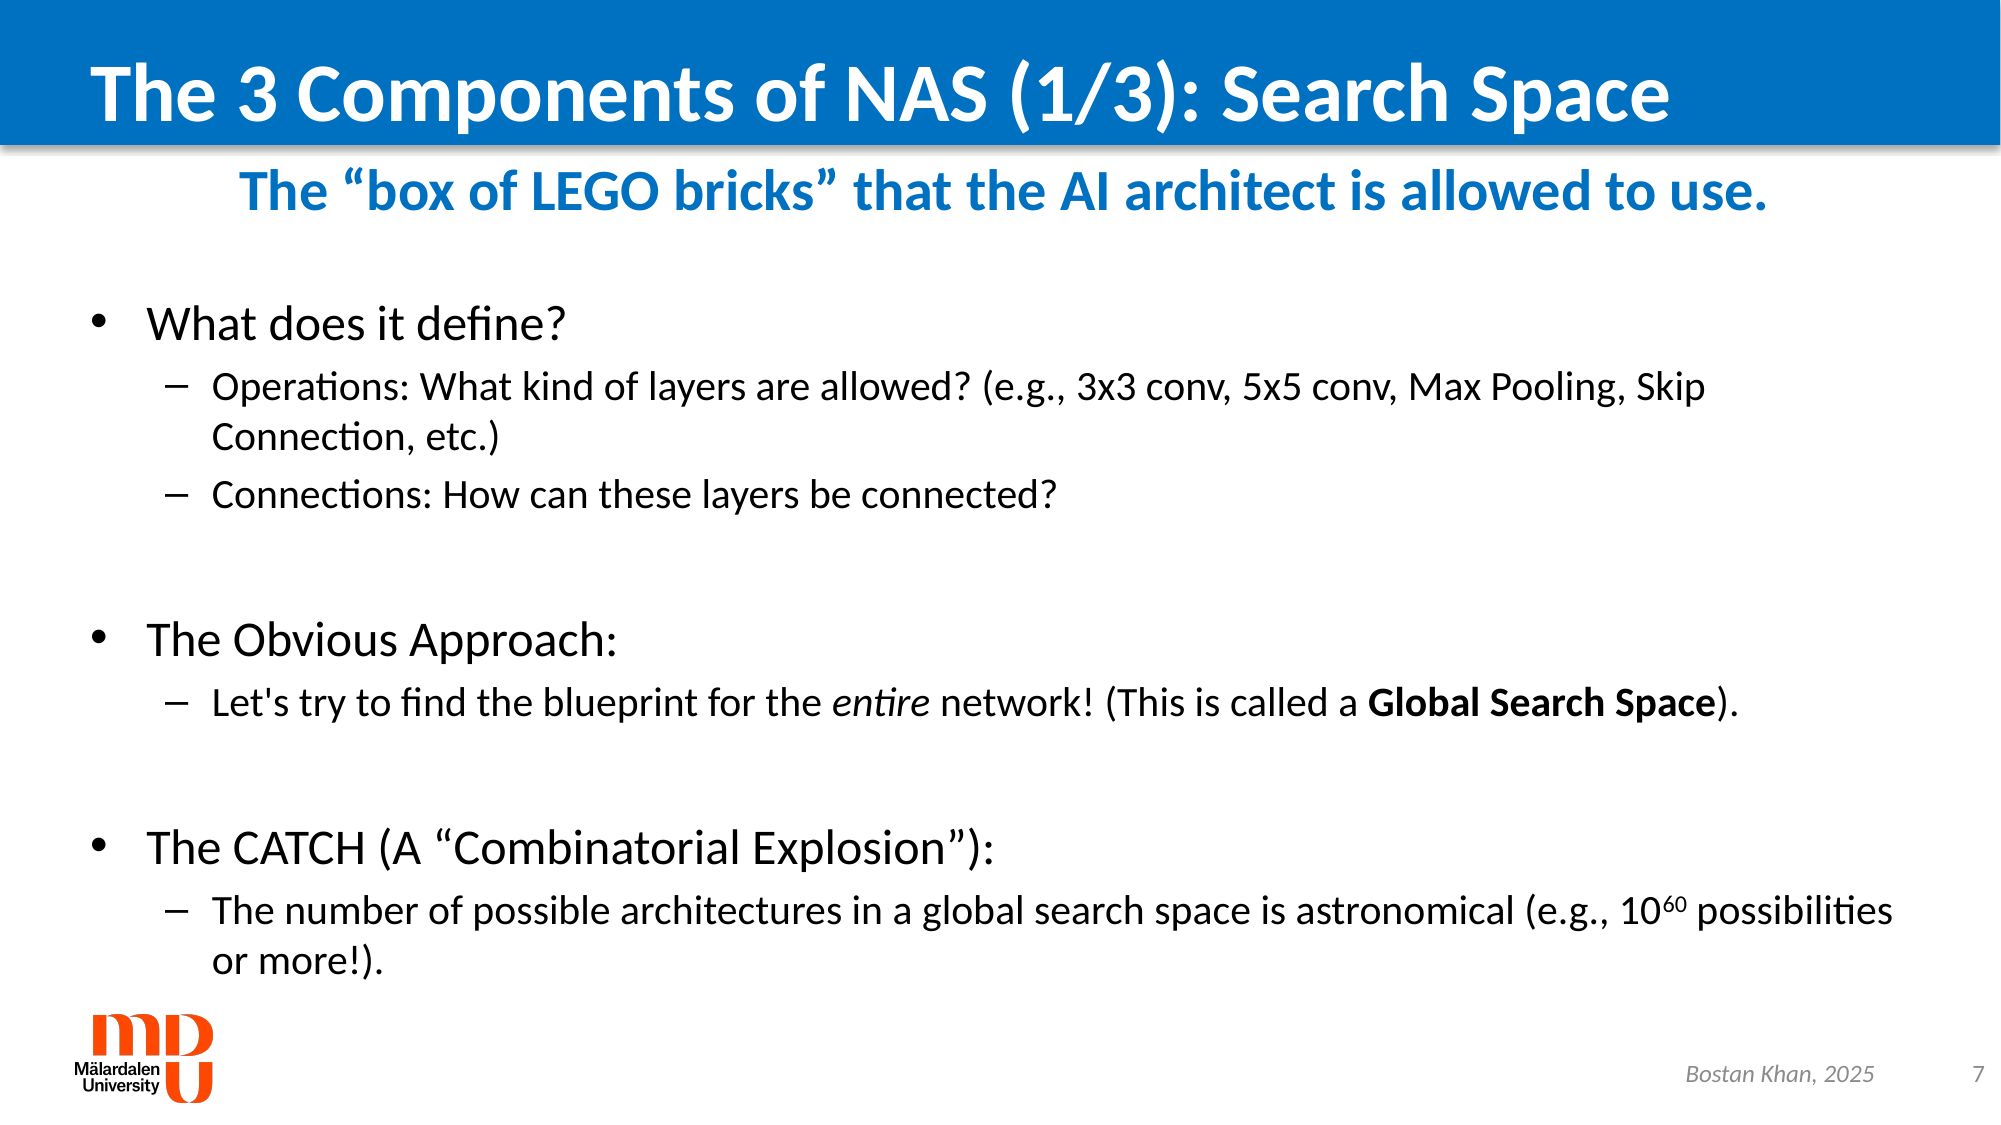

# The 3 Components of NAS (1/3): Search Space
The “box of LEGO bricks” that the AI architect is allowed to use.

What does it define?
Operations: What kind of layers are allowed? (e.g., 3x3 conv, 5x5 conv, Max Pooling, Skip Connection, etc.)
Connections: How can these layers be connected?

The Obvious Approach:
Let's try to find the blueprint for the entire network! (This is called a Global Search Space).

The CATCH (A “Combinatorial Explosion”):
The number of possible architectures in a global search space is astronomical (e.g., 1060 possibilities or more!).
Bostan Khan, 2025
7